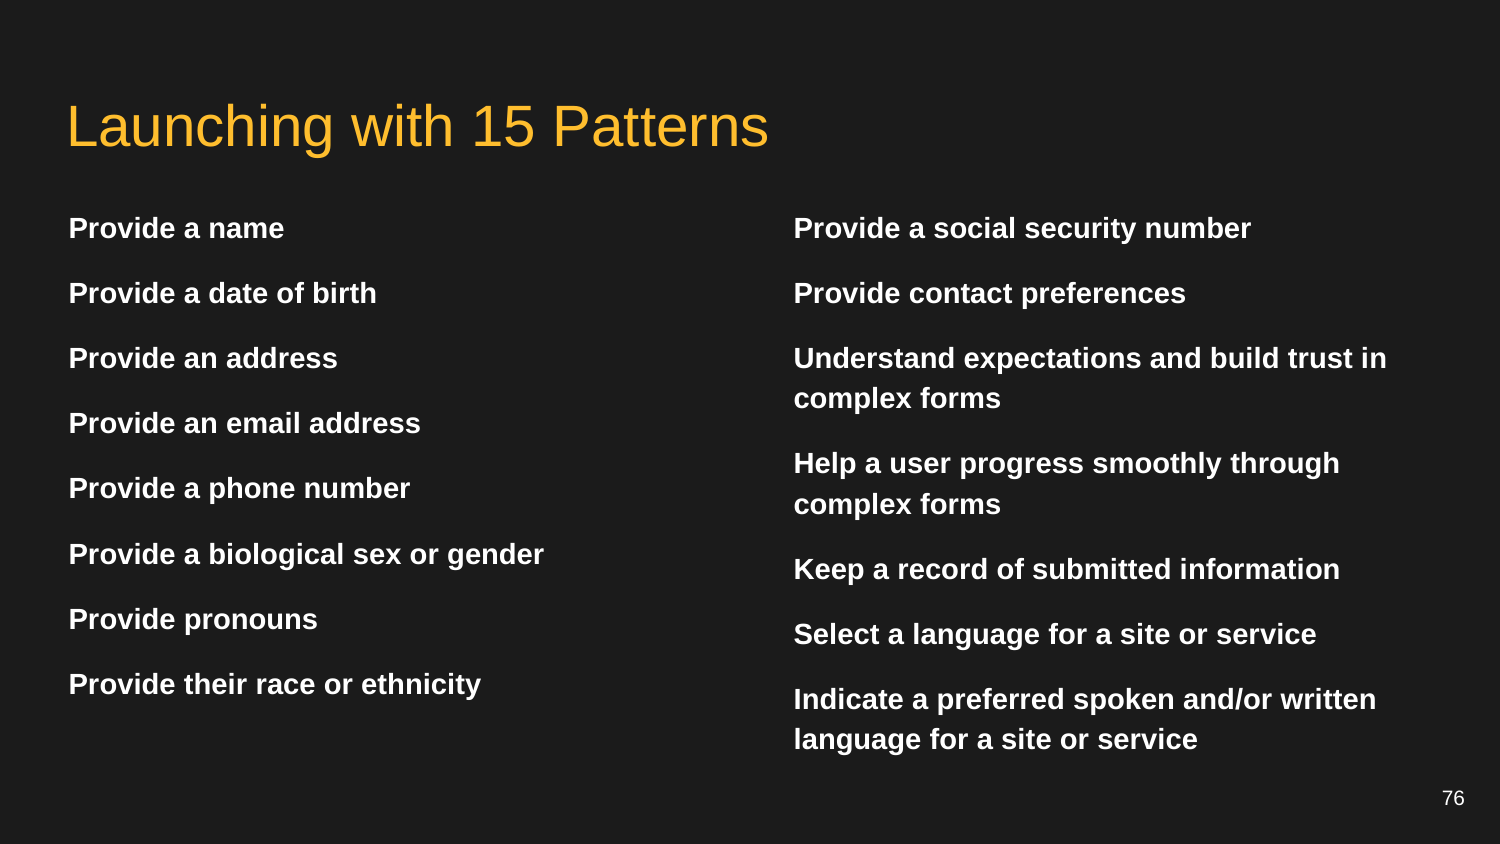

# Launching with 15 Patterns
Provide a name
Provide a date of birth
Provide an address
Provide an email address
Provide a phone number
Provide a biological sex or gender
Provide pronouns
Provide their race or ethnicity

Provide a social security number
Provide contact preferences
Understand expectations and build trust in complex forms
Help a user progress smoothly through complex forms
Keep a record of submitted information
Select a language for a site or service
Indicate a preferred spoken and/or written language for a site or service

76